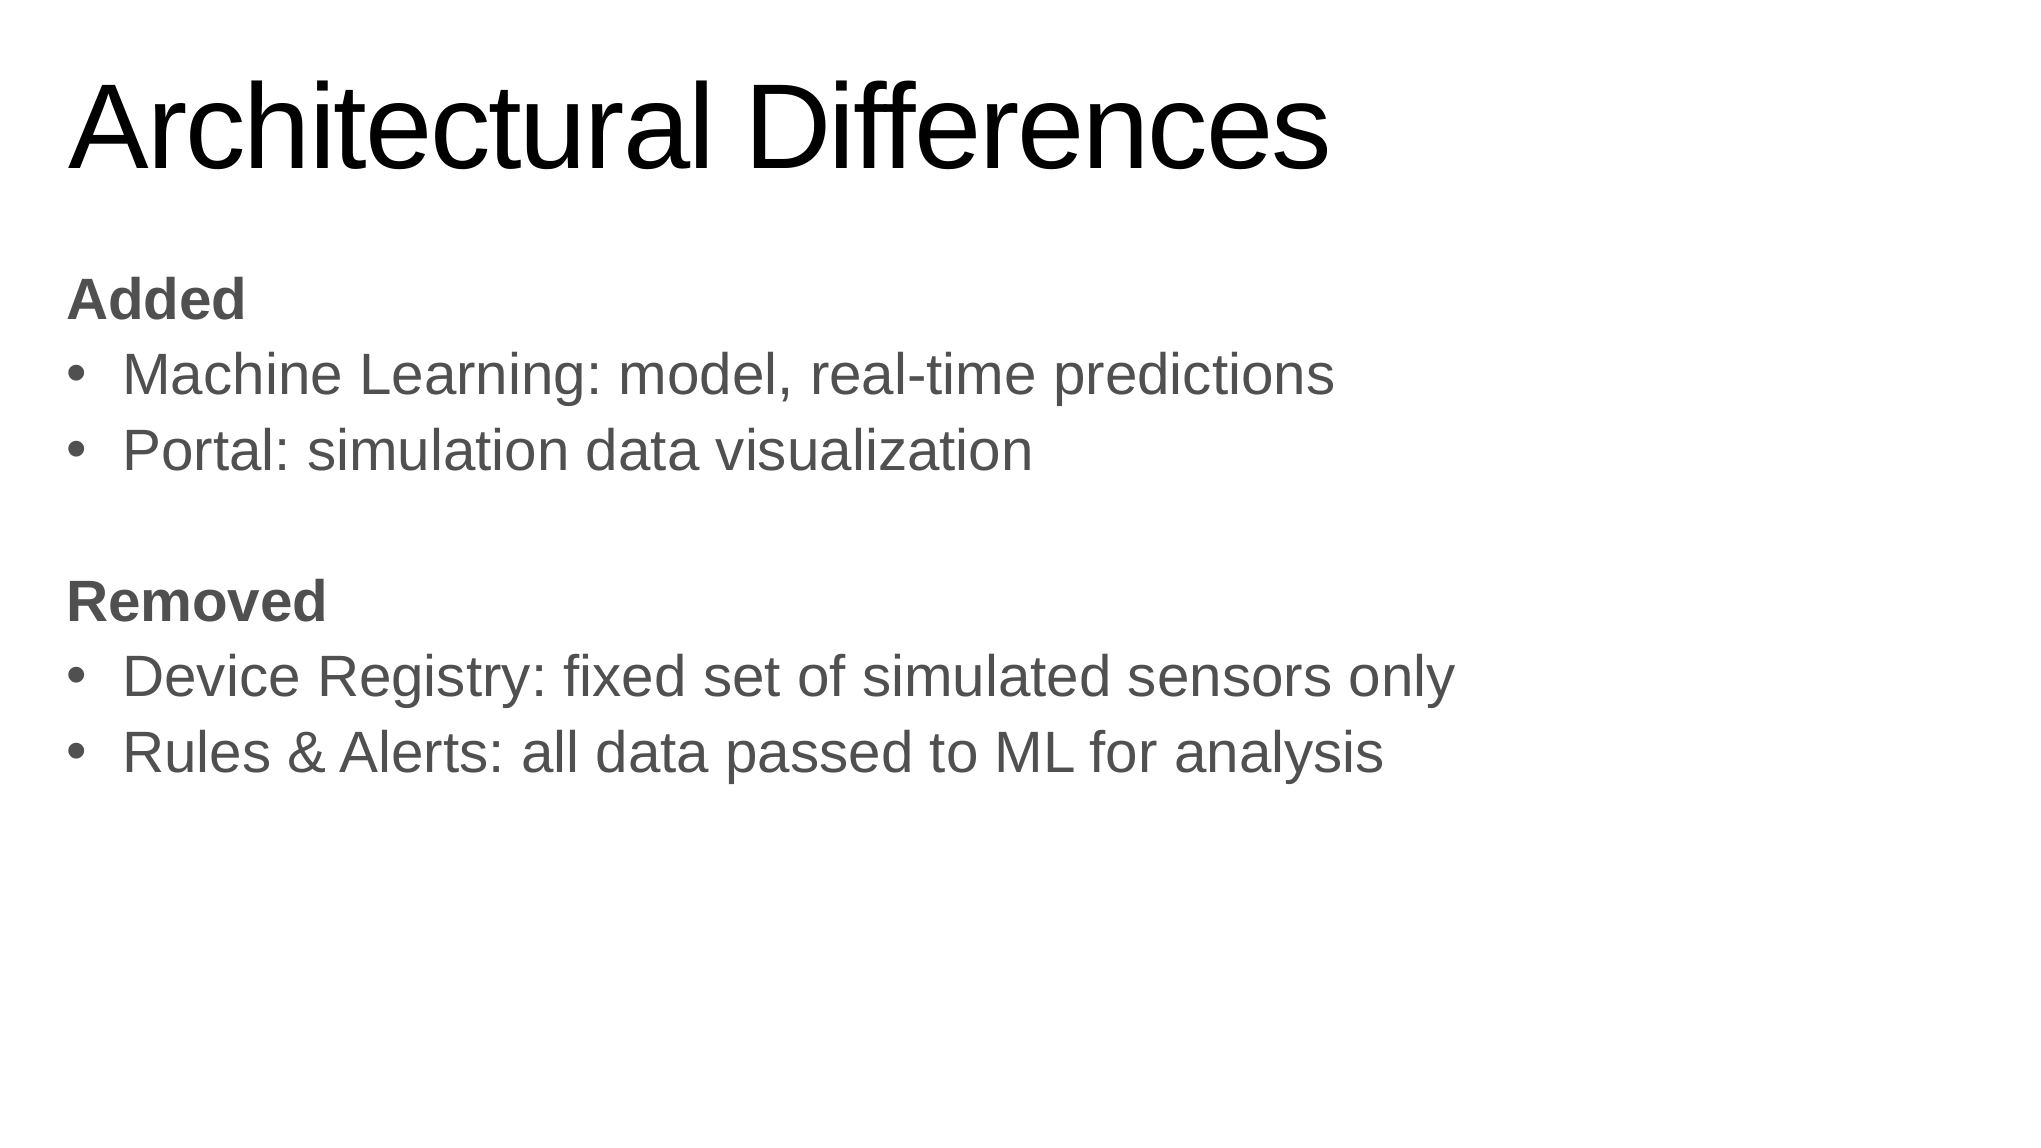

# Architectural Differences
Added
Machine Learning: model, real-time predictions
Portal: simulation data visualization

Removed
Device Registry: fixed set of simulated sensors only
Rules & Alerts: all data passed to ML for analysis